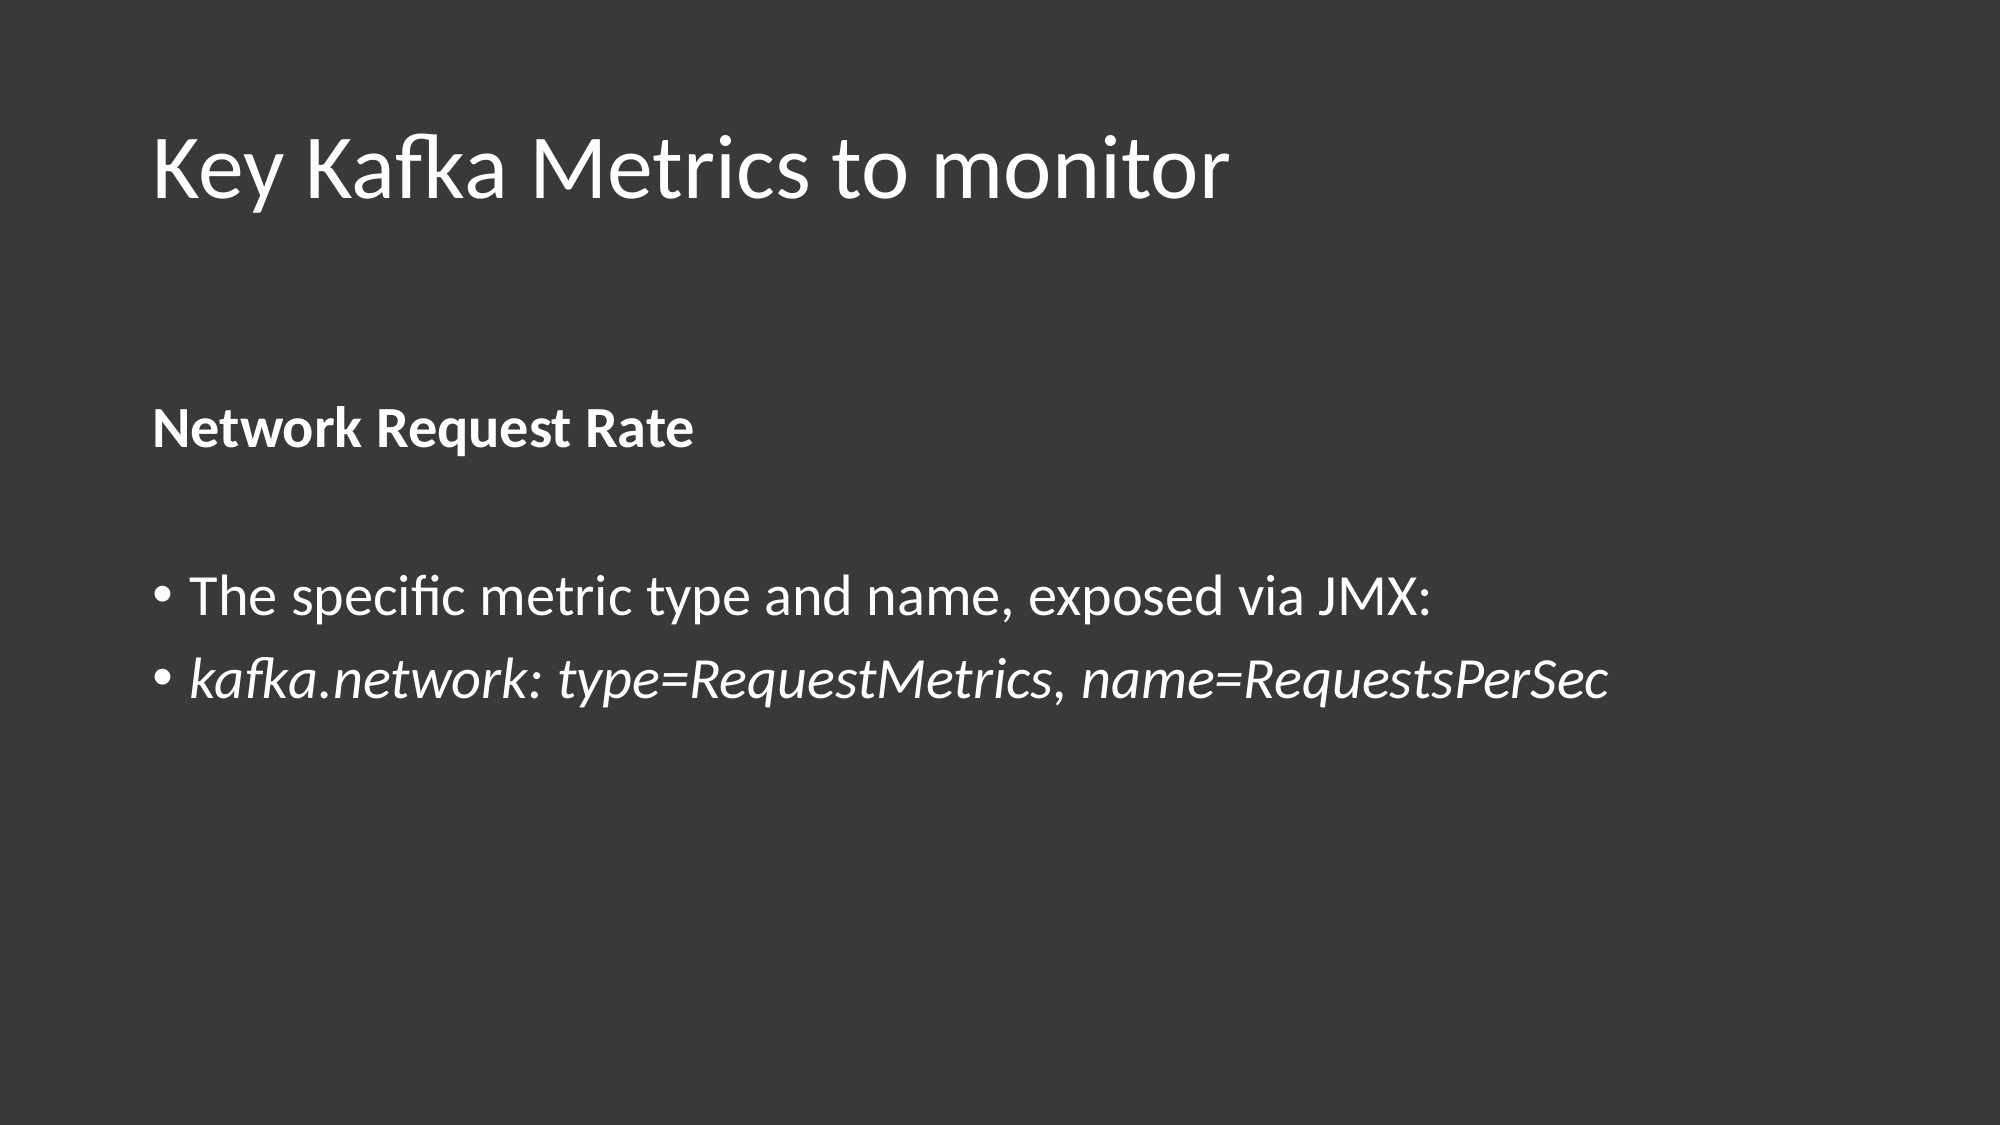

# Key Kafka Metrics to monitor

Network Request Rate

The specific metric type and name, exposed via JMX:
kafka.network: type=RequestMetrics, name=RequestsPerSec